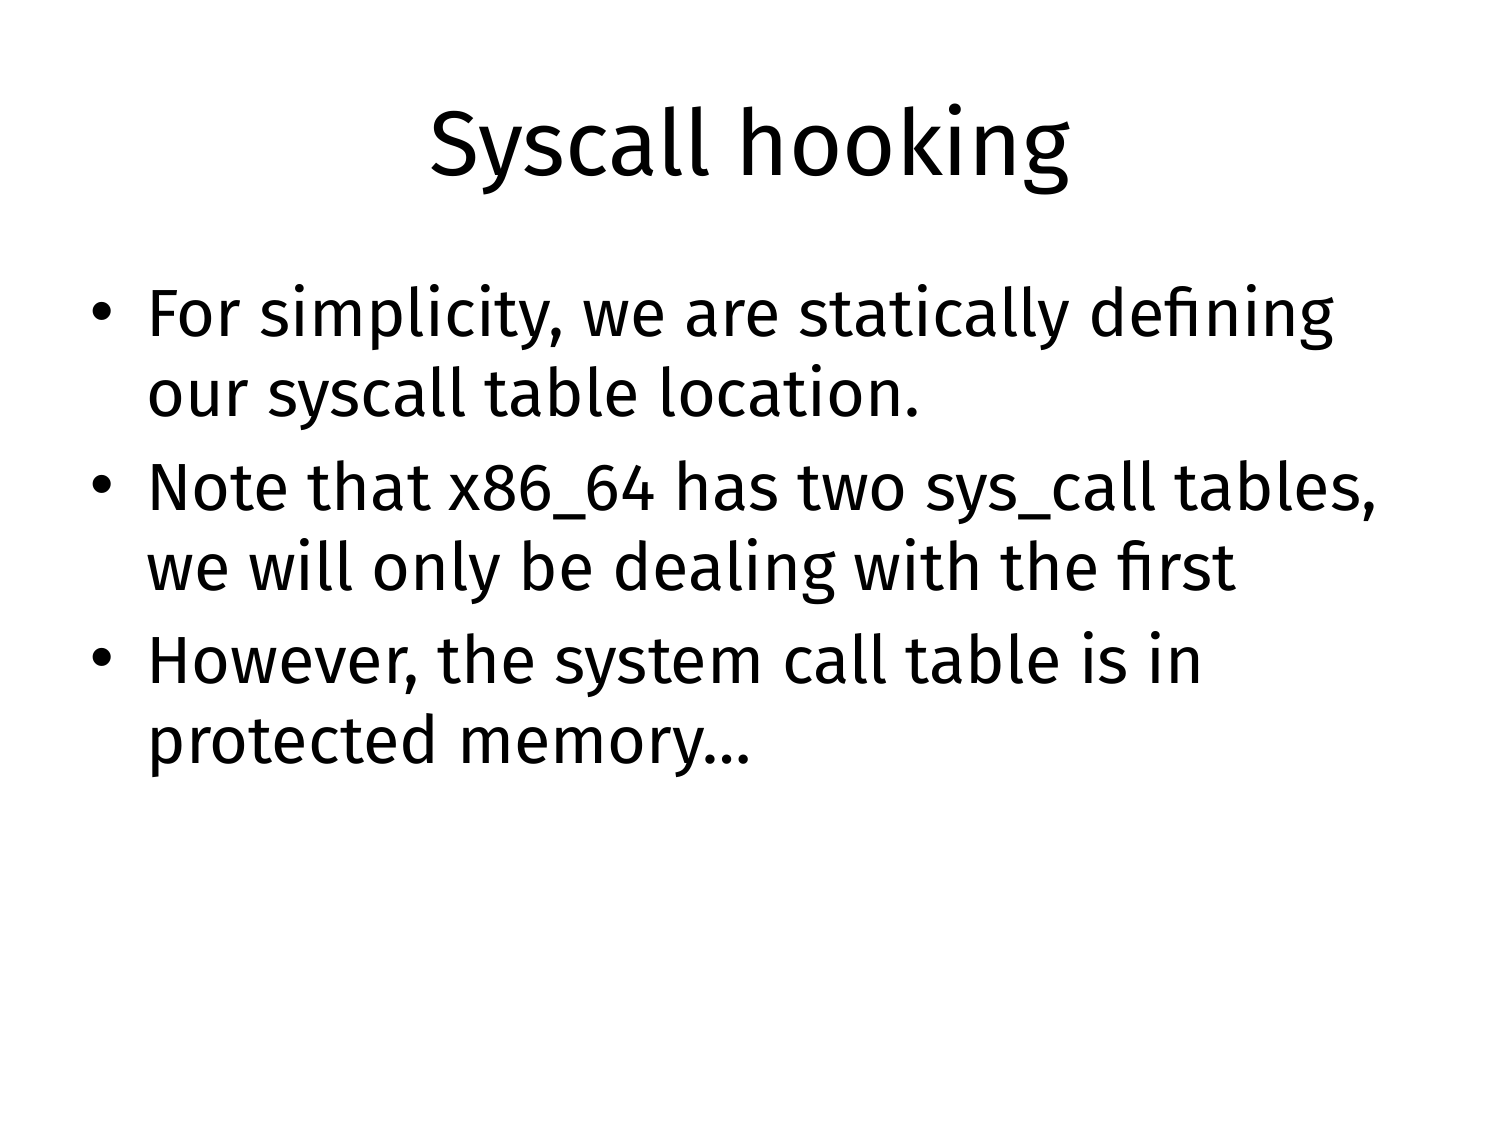

# Syscall hooking
For simplicity, we are statically defining our syscall table location.
Note that x86_64 has two sys_call tables, we will only be dealing with the first
However, the system call table is in protected memory…